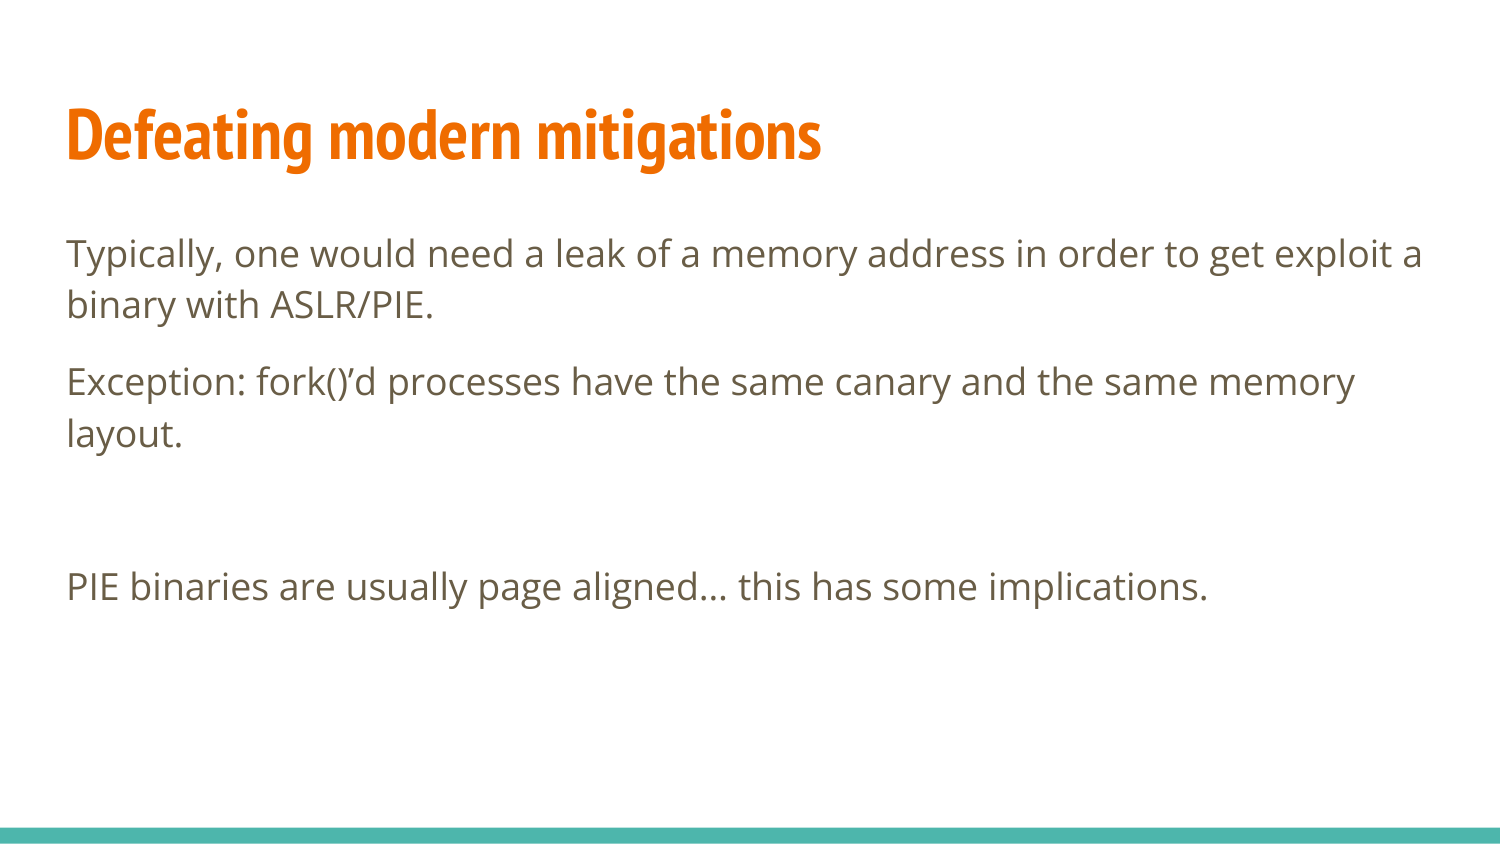

# Defeating modern mitigations
Typically, one would need a leak of a memory address in order to get exploit a binary with ASLR/PIE.
Exception: fork()’d processes have the same canary and the same memory layout.

PIE binaries are usually page aligned… this has some implications.